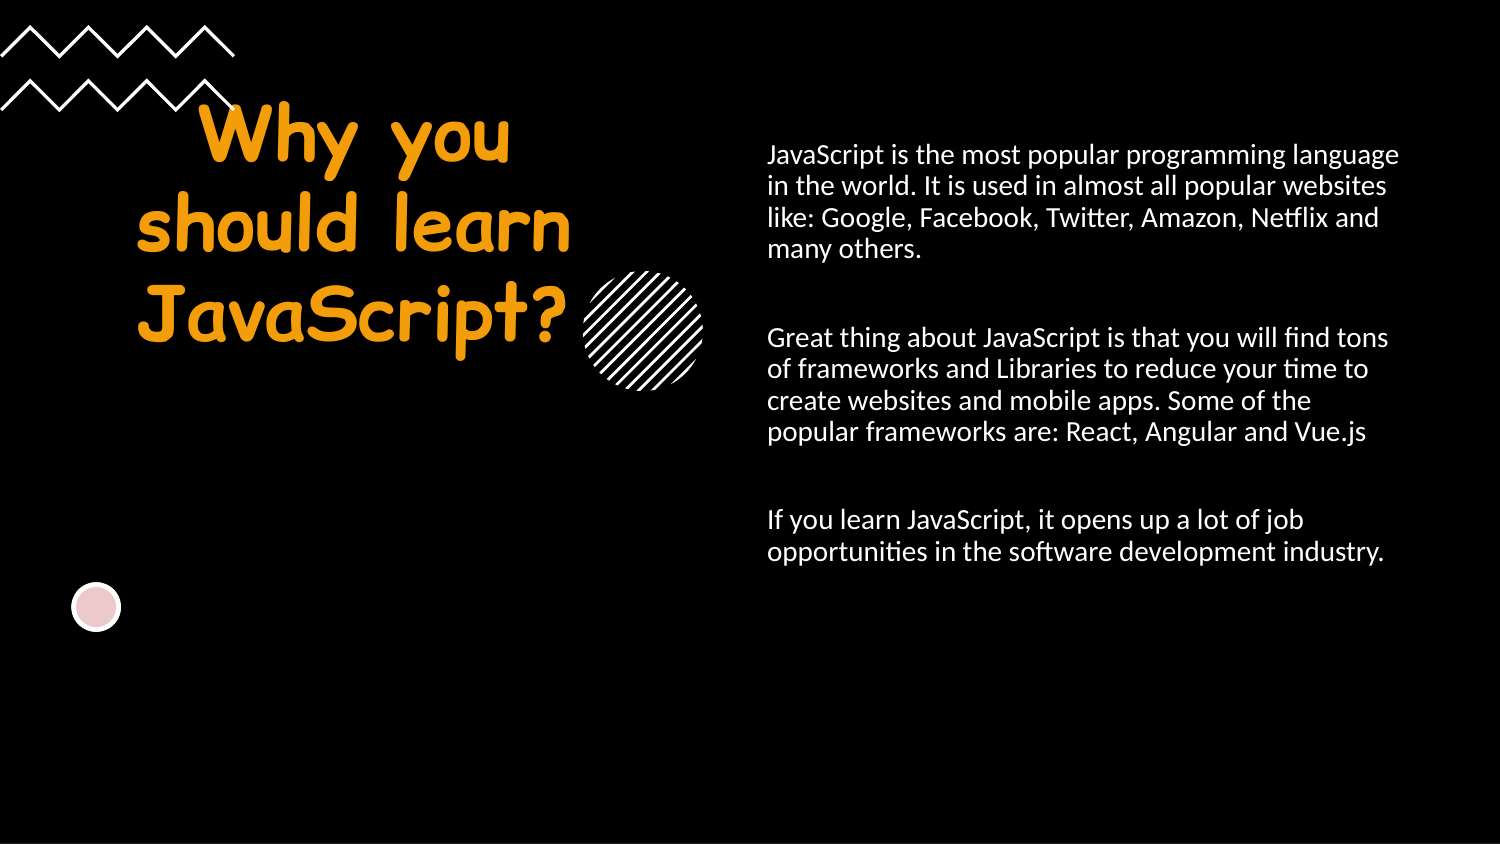

# Why you should learn JavaScript?
JavaScript is the most popular programming language in the world. It is used in almost all popular websites like: Google, Facebook, Twitter, Amazon, Netflix and many others.

Great thing about JavaScript is that you will find tons of frameworks and Libraries to reduce your time to create websites and mobile apps. Some of the popular frameworks are: React, Angular and Vue.js

If you learn JavaScript, it opens up a lot of job opportunities in the software development industry.